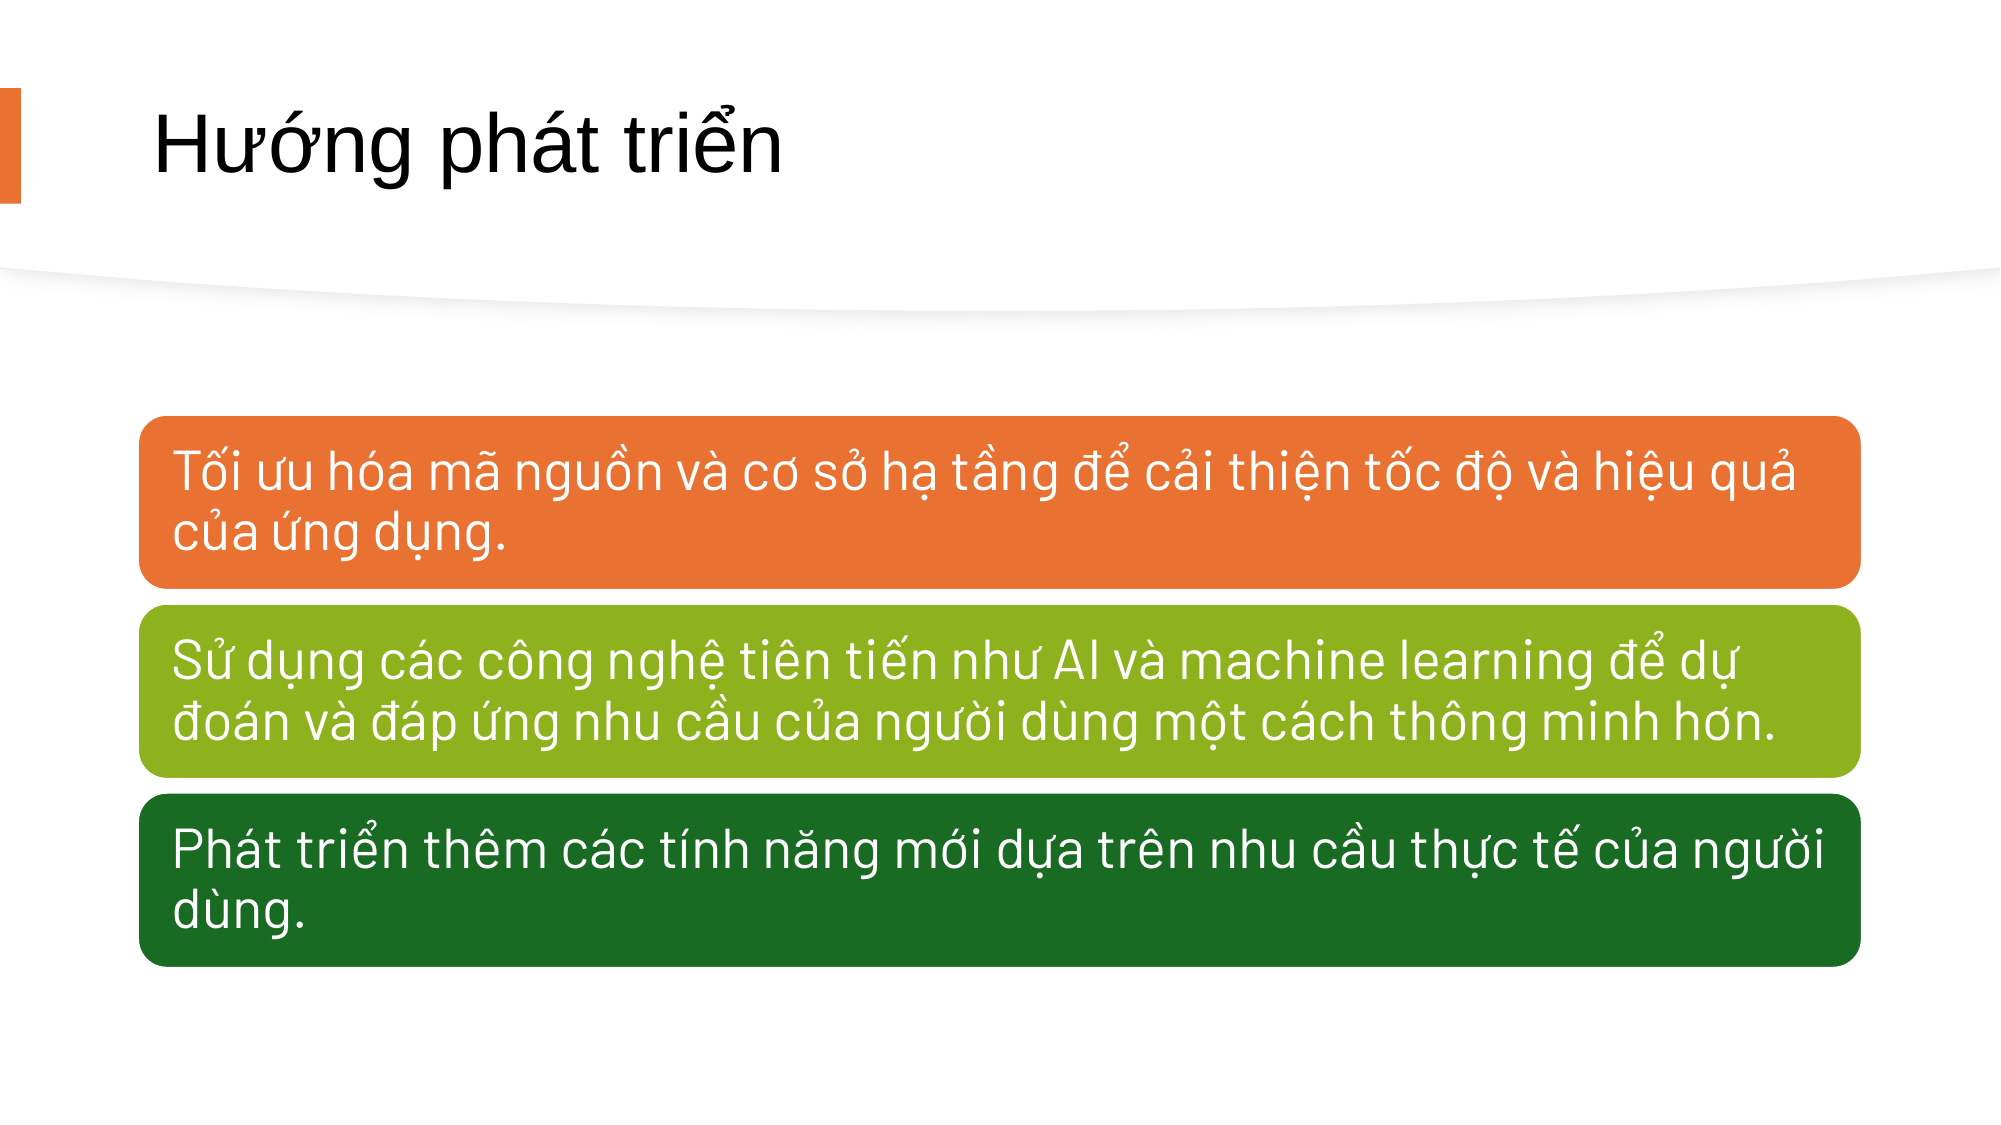

# Hướng phát triển

Tối ưu hóa mã nguồn và cơ sở hạ tầng để cải thiện tốc độ và hiệu quả của ứng dụng.
Sử dụng các công nghệ tiên tiến như AI và machine learning để dự đoán và đáp ứng nhu cầu của người dùng một cách thông minh hơn.
Phát triển thêm các tính năng mới dựa trên nhu cầu thực tế của người dùng.